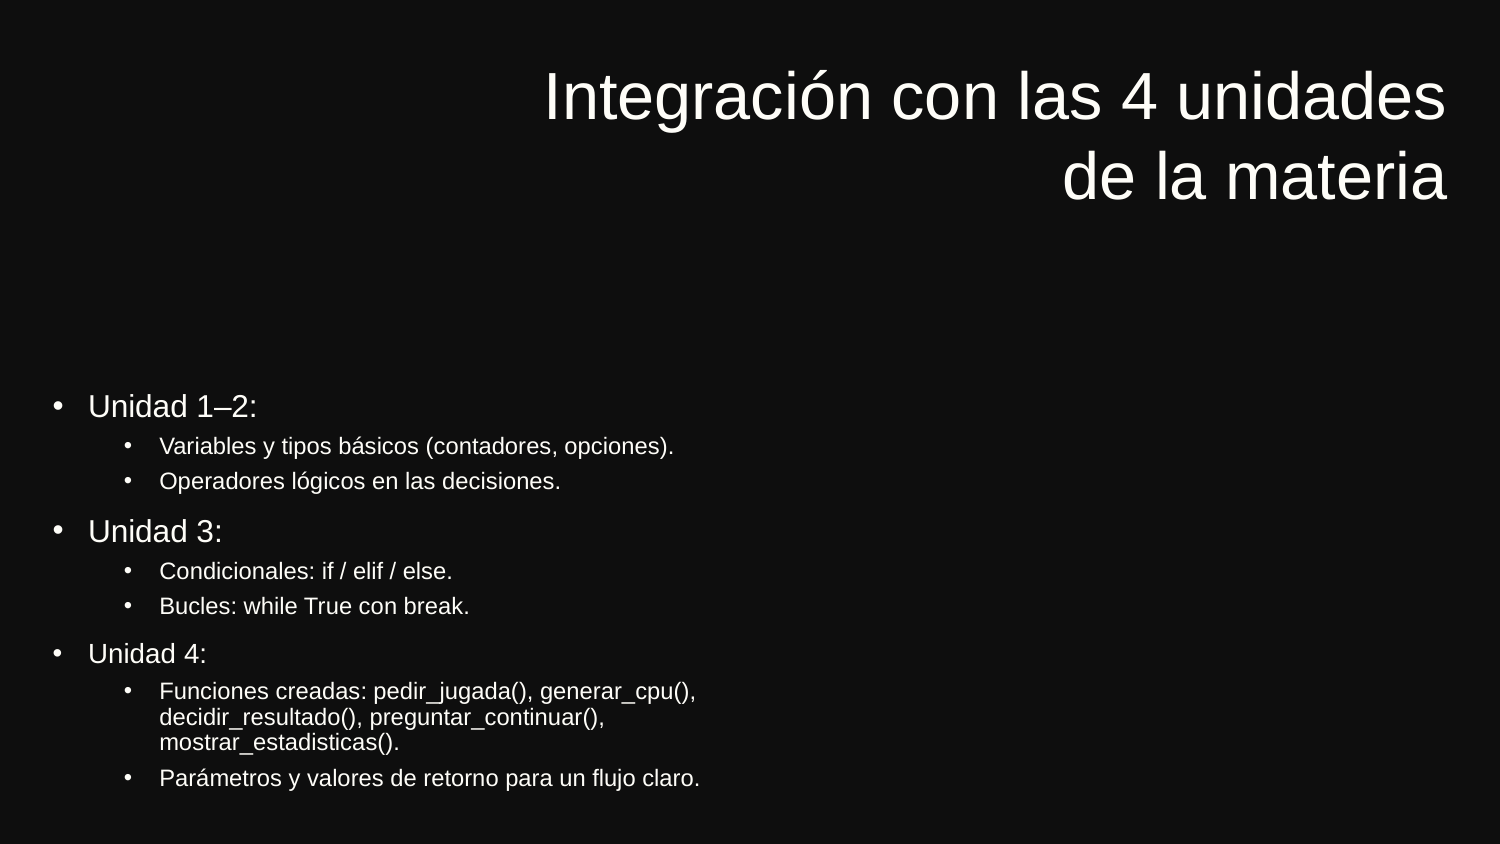

# Integración con las 4 unidades de la materia
Unidad 1–2:
Variables y tipos básicos (contadores, opciones).
Operadores lógicos en las decisiones.
Unidad 3:
Condicionales: if / elif / else.
Bucles: while True con break.
Unidad 4:
Funciones creadas: pedir_jugada(), generar_cpu(), decidir_resultado(), preguntar_continuar(), mostrar_estadisticas().
Parámetros y valores de retorno para un flujo claro.